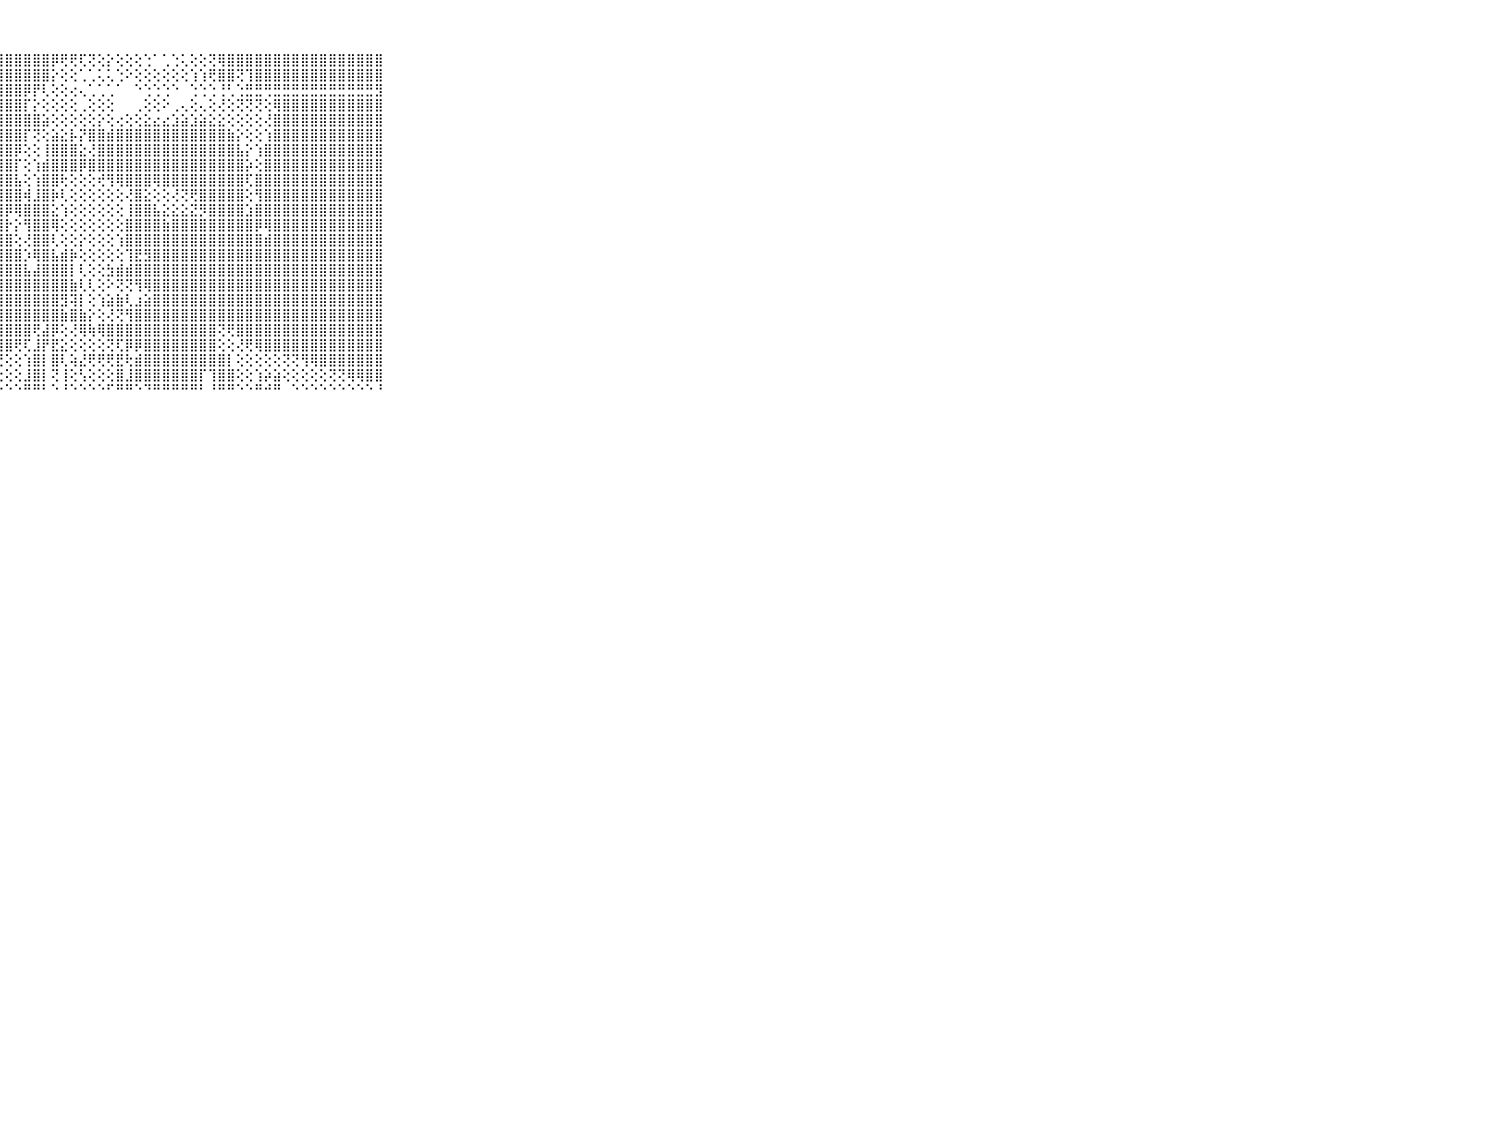

⠀⠀⠀⠀⠀⠀⠀⠀⠀⠀⠀⣿⣿⣿⣿⣿⣿⣿⣿⣿⣿⣿⣿⣿⣿⣿⣿⣿⣿⣿⣿⣿⣿⡿⢟⢟⢏⢝⢕⡕⢕⢕⢕⢑⠁⢁⢑⢅⢕⢕⢝⢿⣿⣿⣿⣿⣿⣿⣿⣿⣿⣿⣿⣿⣿⣿⣿⣿⣿⠀⠀⠀⠀⠀⠀⠀⠀⠀⠀⠀⠀
⠀⠀⠀⠀⠀⠀⠀⠀⠀⠀⠀⣿⣿⣿⣿⣿⣿⣿⣿⣿⣿⣿⣿⣿⣿⣿⣿⣿⣿⣿⣿⣿⣿⡕⢕⢕⢁⢁⢅⢅⢑⠕⢕⢕⢕⢕⢕⢕⢱⢱⢟⣿⣿⢝⢹⣿⣿⣿⣿⣿⣿⣿⣿⣿⣿⣿⣿⣿⣿⠀⠀⠀⠀⠀⠀⠀⠀⠀⠀⠀⠀
⠀⠀⠀⠀⠀⠀⠀⠀⠀⠀⠀⣿⣿⣿⣿⣿⣿⣿⣿⣿⣿⣿⣿⣿⣿⣿⣿⣿⣿⣿⡿⡟⢇⢕⢕⢔⢄⢁⢁⢁⠁⠀⠑⢑⢑⢑⠑⠀⢑⢑⢑⢘⢃⢑⣛⣛⢛⣛⣛⣛⣛⣛⣛⣛⣛⣛⣛⣛⣻⠀⠀⠀⠀⠀⠀⠀⠀⠀⠀⠀⠀
⠀⠀⠀⠀⠀⠀⠀⠀⠀⠀⠀⣿⣿⣿⣿⣿⣿⣿⣿⣿⣿⣿⣿⣿⣿⣿⣿⣿⣿⣿⡏⡕⢕⢕⢕⢕⢀⢕⢕⢕⠀⠀⢀⢕⢕⠕⢀⢄⢕⢄⢕⢜⢕⢝⢝⢝⢕⢿⣿⣿⣿⣿⣿⣿⣿⣿⣿⣿⣿⠀⠀⠀⠀⠀⠀⠀⠀⠀⠀⠀⠀
⠀⠀⠀⠀⠀⠀⠀⠀⠀⠀⠀⣿⣿⣿⣿⣿⣿⣿⣿⣿⣿⣿⣿⣿⣿⣿⣿⣿⣿⣿⣿⣿⣵⢕⢕⢕⢕⢕⡕⢕⢔⢕⢕⣕⣔⣔⣱⣵⣱⣵⣕⣕⢕⢕⢕⢕⢜⣿⣿⣿⣿⣿⣿⣿⣿⣿⣿⣿⣿⠀⠀⠀⠀⠀⠀⠀⠀⠀⠀⠀⠀
⠀⠀⠀⠀⠀⠀⠀⠀⠀⠀⠀⣿⣿⣿⣿⣿⣿⣿⣿⣿⣿⣿⣿⣿⣿⣿⣿⣿⣿⣿⡏⢝⢕⣵⣕⡧⡝⣿⣿⣾⣿⣿⣿⣿⣿⣿⣿⣿⣿⣿⣿⣿⣷⡕⢕⢕⢱⣿⣿⣿⣿⣿⣿⣿⣿⣿⣿⣿⣿⠀⠀⠀⠀⠀⠀⠀⠀⠀⠀⠀⠀
⠀⠀⠀⠀⠀⠀⠀⠀⠀⠀⠀⣿⣿⣿⣿⣿⣿⣿⣿⣿⣿⣿⣿⣿⣿⣿⣿⣿⣿⡿⢕⢕⢸⣿⣿⣿⣕⢜⣿⣿⣿⣿⣿⣿⣿⣿⣿⣿⣿⣿⣿⣿⣿⣧⡕⢱⣿⣿⣿⣿⣿⣿⣿⣿⣿⣿⣿⣿⣿⠀⠀⠀⠀⠀⠀⠀⠀⠀⠀⠀⠀
⠀⠀⠀⠀⠀⠀⠀⠀⠀⠀⠀⣿⣿⣿⣿⣿⣿⣿⣿⣿⣿⣿⣿⣿⣿⣿⣿⣿⣿⡏⢕⢱⣾⣿⣿⣿⡿⣿⣿⣿⣿⣿⣿⣿⣿⣿⣿⣿⣿⣿⣿⣿⣿⣿⡵⢕⣿⣿⣿⣿⣿⣿⣿⣿⣿⣿⣿⣿⣿⠀⠀⠀⠀⠀⠀⠀⠀⠀⠀⠀⠀
⠀⠀⠀⠀⠀⠀⠀⠀⠀⠀⠀⣿⣿⣿⣿⣿⣿⣿⣿⣿⣿⣿⣿⣿⣿⣿⣿⣿⣿⣧⢕⢱⣿⣿⢗⢕⢕⢕⢞⢻⢿⣿⣿⣿⢿⣿⣿⣿⣿⣿⣿⣿⣿⣿⢏⣿⣿⣿⣿⣿⣿⣿⣿⣿⣿⣿⣿⣿⣿⠀⠀⠀⠀⠀⠀⠀⠀⠀⠀⠀⠀
⠀⠀⠀⠀⠀⠀⠀⠀⠀⠀⠀⣿⣿⣿⣿⣿⣿⣿⣿⣿⣿⣿⣿⣿⣿⣿⣿⣿⣿⣿⢾⣸⣿⡷⢇⢕⢕⢕⢕⢕⢕⢜⣿⣕⢕⢕⢜⢝⢟⣿⣿⣿⣿⣿⢕⢻⣿⣿⣿⣿⣿⣿⣿⣿⣿⣿⣿⣿⣿⠀⠀⠀⠀⠀⠀⠀⠀⠀⠀⠀⠀
⠀⠀⠀⠀⠀⠀⠀⠀⠀⠀⠀⣿⣿⣿⣿⣿⣿⣿⣿⣿⣿⣿⣿⣿⣿⣿⣿⣿⡿⢿⣿⣿⣿⣕⢱⢕⢕⢕⢕⢕⢕⢸⣿⣿⣧⣕⣕⣕⣝⡻⣿⣿⣿⣿⣱⣿⣿⣿⣿⣿⣿⣿⣿⣿⣿⣿⣿⣿⣿⠀⠀⠀⠀⠀⠀⠀⠀⠀⠀⠀⠀
⠀⠀⠀⠀⠀⠀⠀⠀⠀⠀⠀⣿⣿⣿⣿⣿⣿⣿⣿⣿⣿⣿⣿⣿⣿⣿⣿⣿⡗⡕⢻⣿⣿⢿⢕⢕⢕⢕⢕⢕⢕⣿⣿⣿⣿⣷⣿⣿⣿⣿⣿⣿⣿⣿⣿⡿⢿⣿⣿⣿⣿⣿⣿⣿⣿⣿⣿⣿⣿⠀⠀⠀⠀⠀⠀⠀⠀⠀⠀⠀⠀
⠀⠀⠀⠀⠀⠀⠀⠀⠀⠀⠀⣿⣿⣿⣿⣿⣿⣿⣿⣿⣿⣿⣿⣿⣿⣿⣿⣿⣿⢕⢜⣿⣿⢇⢕⢕⡕⢕⢕⢕⢱⣿⣿⣿⣿⣿⣿⣿⣿⣿⣿⣿⣿⣿⣿⣿⣾⣿⣿⣿⣿⣿⣿⣿⣿⣿⣿⣿⣿⠀⠀⠀⠀⠀⠀⠀⠀⠀⠀⠀⠀
⠀⠀⠀⠀⠀⠀⠀⠀⠀⠀⠀⣿⣿⣿⣿⣿⣿⣿⣿⣿⣿⣿⣿⣿⣿⣿⣿⣿⣿⣿⡱⢿⣿⣧⣾⡷⢕⢕⢕⢕⢕⢹⣟⣻⣿⣿⣿⣿⣿⣿⣿⣿⣿⣿⣿⣿⣿⣿⣿⣿⣿⣿⣿⣿⣿⣿⣿⣿⣿⠀⠀⠀⠀⠀⠀⠀⠀⠀⠀⠀⠀
⠀⠀⠀⠀⠀⠀⠀⠀⠀⠀⠀⣿⣿⣿⣿⣿⣿⣿⣿⣿⣿⣿⣿⣿⣿⣿⣿⣿⣿⣿⣧⣼⣿⣿⣿⡇⢇⢕⢕⣳⣾⣾⣿⣿⣿⣿⣿⣿⣿⣿⣿⣿⣿⣿⣿⣿⣿⣿⣿⣿⣿⣿⣿⣿⣿⣿⣿⣿⣿⠀⠀⠀⠀⠀⠀⠀⠀⠀⠀⠀⠀
⠀⠀⠀⠀⠀⠀⠀⠀⠀⠀⠀⣿⣿⣿⣿⣿⣿⣿⣿⣿⣿⣿⣿⣿⣿⣿⣿⣿⣿⣿⣿⣿⣿⣿⣿⣷⢇⢇⢕⠕⢝⢝⢻⢿⣿⣿⣿⣿⣿⣿⣿⣿⣿⣿⣿⣿⣿⣿⣿⣿⣿⣿⣿⣿⣿⣿⣿⣿⣿⠀⠀⠀⠀⠀⠀⠀⠀⠀⠀⠀⠀
⠀⠀⠀⠀⠀⠀⠀⠀⠀⠀⠀⣿⣿⣿⣿⣿⣿⣿⣿⣿⣿⣿⣿⣿⣿⣿⣿⣿⣿⣿⣿⣿⣿⣿⣻⢽⡇⢕⢱⣵⣷⢇⣰⣵⣿⣿⣿⣿⣿⣿⣿⣿⣿⣿⣿⣿⣿⣿⣿⣿⣿⣿⣿⣿⣿⣿⣿⣿⣿⠀⠀⠀⠀⠀⠀⠀⠀⠀⠀⠀⠀
⠀⠀⠀⠀⠀⠀⠀⠀⠀⠀⠀⣿⣿⣿⣿⣿⣿⣿⣿⣿⣿⣿⣿⣿⣿⣿⣿⣿⣿⣿⣿⣿⣿⣿⣷⣿⣷⡕⢕⢜⢝⢻⣿⣿⣿⣿⣿⣿⣿⣿⣿⣿⣿⣿⣿⣿⣿⣿⣿⣿⣿⣿⣿⣿⣿⣿⣿⣿⣿⠀⠀⠀⠀⠀⠀⠀⠀⠀⠀⠀⠀
⠀⠀⠀⠀⠀⠀⠀⠀⠀⠀⠀⣿⣿⣿⣿⣿⣿⣿⣿⣿⣿⣿⣿⣿⣿⣿⣿⣿⣿⣿⣿⢟⣼⡿⢕⢜⢿⢷⢿⣿⣿⣿⣿⣿⣿⣿⣿⣿⣿⣿⣿⢝⢟⣿⣿⣿⣿⣿⣿⣿⣿⣿⣿⣿⣿⣿⣿⣿⣿⠀⠀⠀⠀⠀⠀⠀⠀⠀⠀⠀⠀
⠀⠀⠀⠀⠀⠀⠀⠀⠀⠀⠀⣿⣿⣿⣿⣿⣿⣿⣿⣿⣿⣿⣿⣿⣿⣿⣿⣿⣿⢟⢏⣸⡟⣟⣕⢕⢕⢕⢕⢝⢏⡿⡿⣿⣿⣿⣿⣿⣿⣿⣿⢕⢕⢜⢟⢿⣿⣿⣿⣿⣿⣿⣿⣿⣿⣿⣿⣿⣿⠀⠀⠀⠀⠀⠀⠀⠀⠀⠀⠀⠀
⠀⠀⠀⠀⠀⠀⠀⠀⠀⠀⠀⣿⣿⣿⣿⣿⣿⣿⣿⣿⣿⣿⣿⡿⢟⢟⢟⢝⢕⢕⢱⣿⡇⣿⢇⢵⣜⢟⢟⢟⣟⢗⣾⣿⣿⣿⣿⣿⣿⣿⣿⣿⡇⢕⢕⢕⢕⢕⢝⢝⢻⢿⣿⣿⣿⣿⣿⣿⣿⠀⠀⠀⠀⠀⠀⠀⠀⠀⠀⠀⠀
⠀⠀⠀⠀⠀⠀⠀⠀⠀⠀⠀⣿⣿⣿⣿⣿⣿⣿⣿⢿⢟⢝⢕⢕⠕⢕⠑⢕⢕⢕⣸⣿⡇⢝⢸⢕⢣⢕⢕⢕⣿⣸⣿⣿⣿⣿⣿⣿⣿⡏⢹⣿⣿⢕⢕⢱⡵⣵⢕⢕⢕⢕⢕⢝⢝⢿⢿⣿⣿⠀⠀⠀⠀⠀⠀⠀⠀⠀⠀⠀⠀
⠀⠀⠀⠀⠀⠀⠀⠀⠀⠀⠀⠛⠛⠛⠛⠛⠛⠋⠑⠑⠑⠑⠁⠀⠀⠁⠀⠑⠑⠑⠛⠛⠃⠑⠘⠑⠑⠑⠑⠋⠛⠛⠑⠙⠛⠛⠛⠛⠛⠃⠘⠛⠛⠑⠑⠛⠚⠛⠀⠑⠑⠑⠑⠑⠑⠑⠑⠑⠘⠀⠀⠀⠀⠀⠀⠀⠀⠀⠀⠀⠀